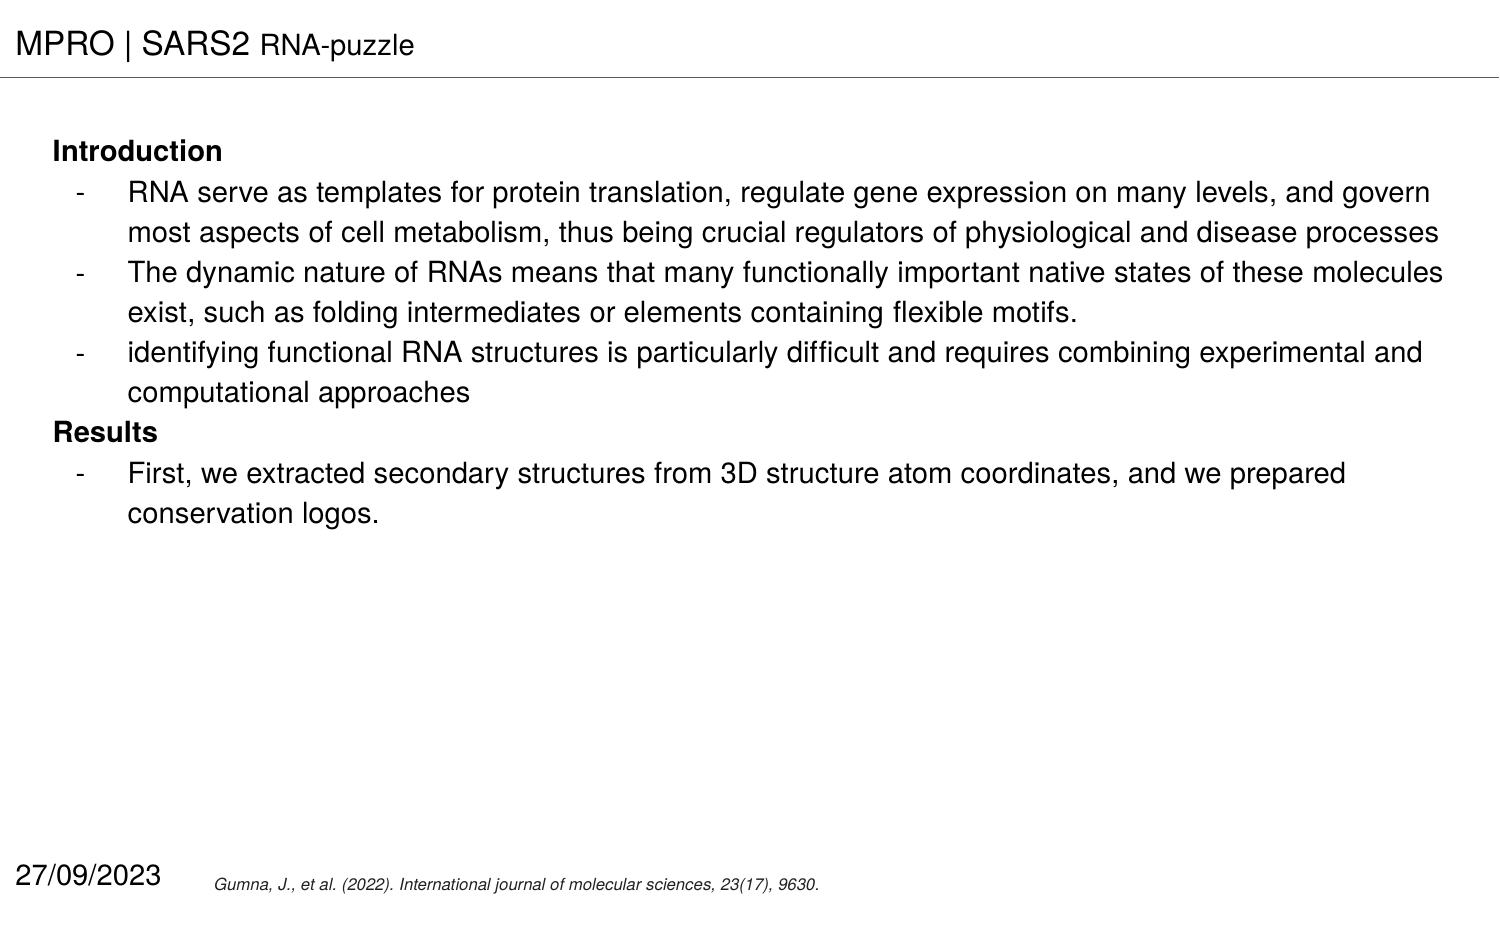

MPRO | SARS2 RNA-puzzle

Introduction
RNA serve as templates for protein translation, regulate gene expression on many levels, and govern most aspects of cell metabolism, thus being crucial regulators of physiological and disease processes
The dynamic nature of RNAs means that many functionally important native states of these molecules exist, such as folding intermediates or elements containing ﬂexible motifs.
identifying functional RNA structures is particularly difﬁcult and requires combining experimental and computational approaches
Results
First, we extracted secondary structures from 3D structure atom coordinates, and we prepared conservation logos.
27/09/2023
Gumna, J., et al. (2022). International journal of molecular sciences, 23(17), 9630.